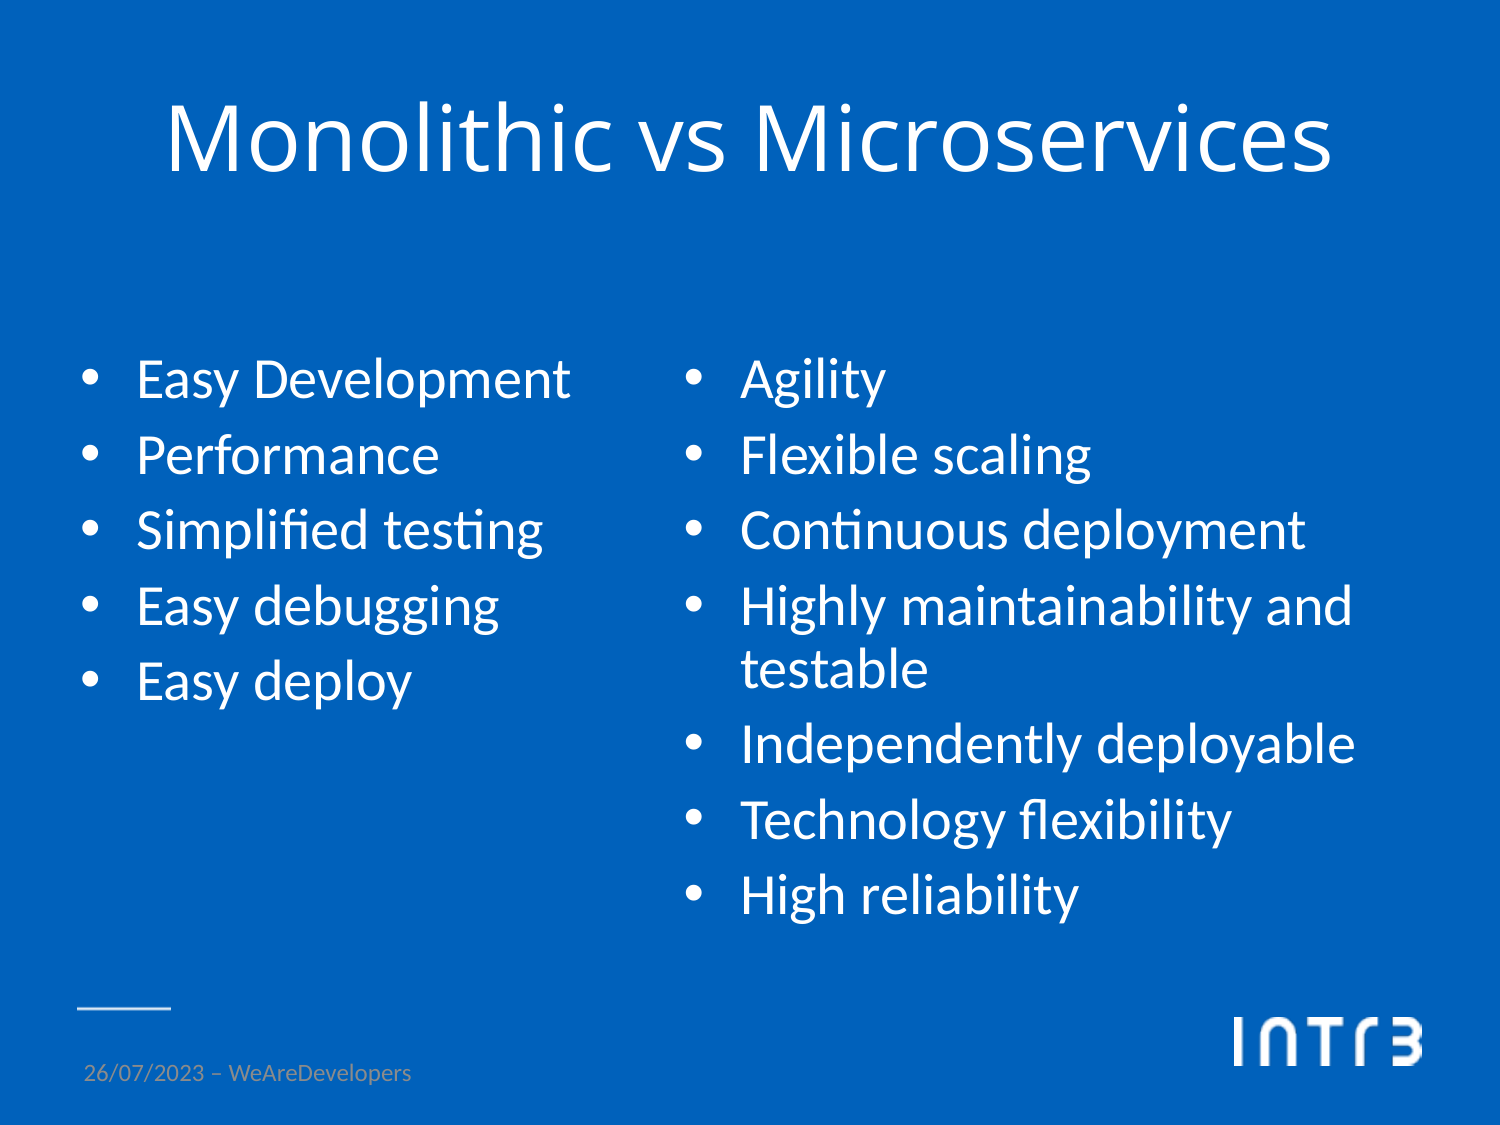

Monolithic vs Microservices
Easy Development
Performance
Simplified testing
Easy debugging
Easy deploy
Agility
Flexible scaling
Continuous deployment
Highly maintainability and testable
Independently deployable
Technology flexibility
High reliability
26/07/2023 – WeAreDevelopers